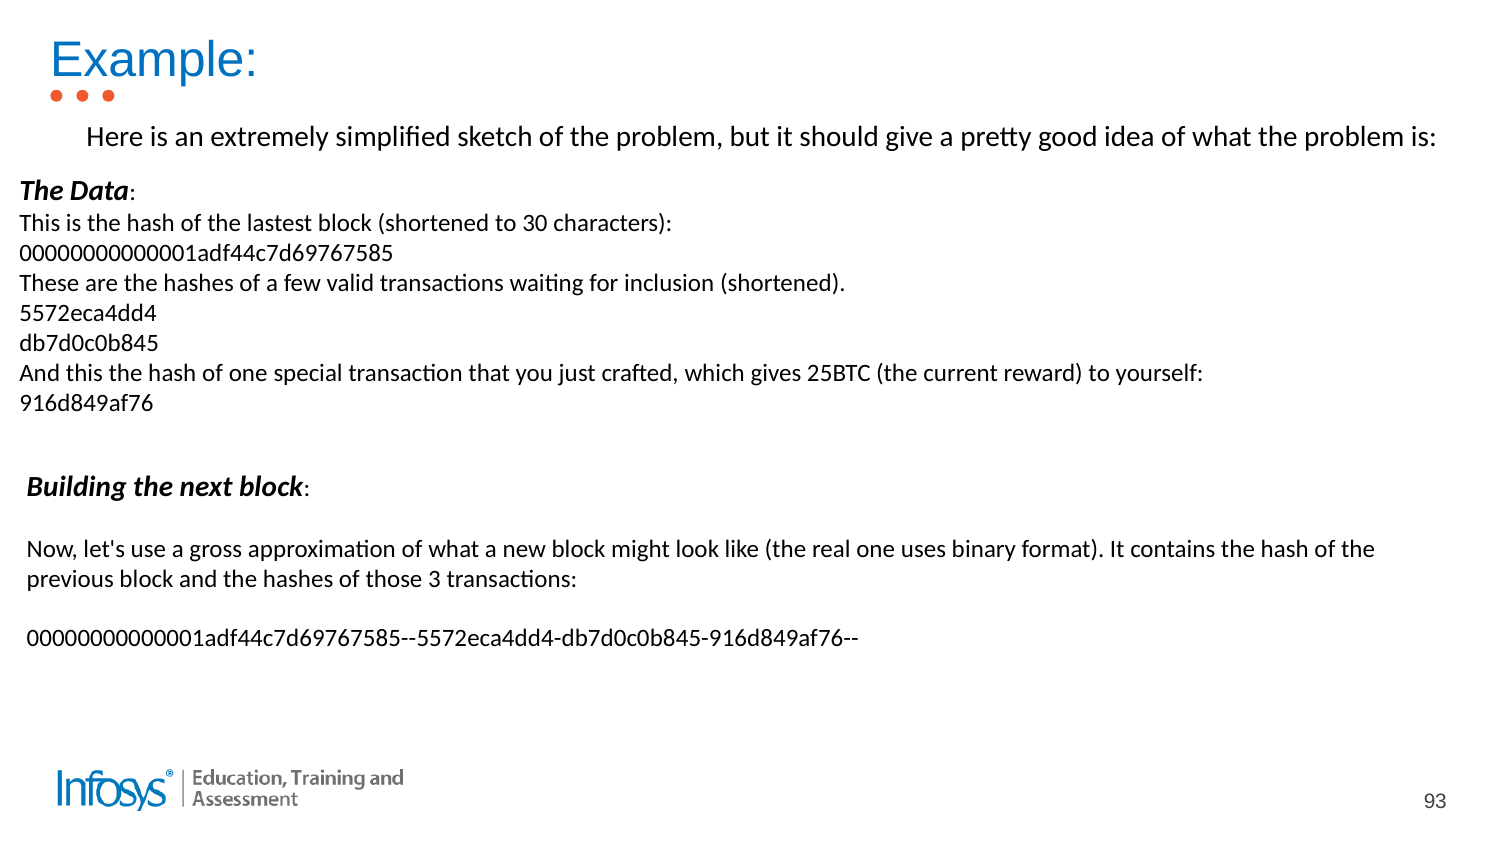

# Example:
Here is an extremely simplified sketch of the problem, but it should give a pretty good idea of what the problem is:
The Data:
This is the hash of the lastest block (shortened to 30 characters):
00000000000001adf44c7d69767585
These are the hashes of a few valid transactions waiting for inclusion (shortened).
5572eca4dd4
db7d0c0b845
And this the hash of one special transaction that you just crafted, which gives 25BTC (the current reward) to yourself:
916d849af76

Building the next block:

Now, let's use a gross approximation of what a new block might look like (the real one uses binary format). It contains the hash of the previous block and the hashes of those 3 transactions:

00000000000001adf44c7d69767585--5572eca4dd4-db7d0c0b845-916d849af76--
93